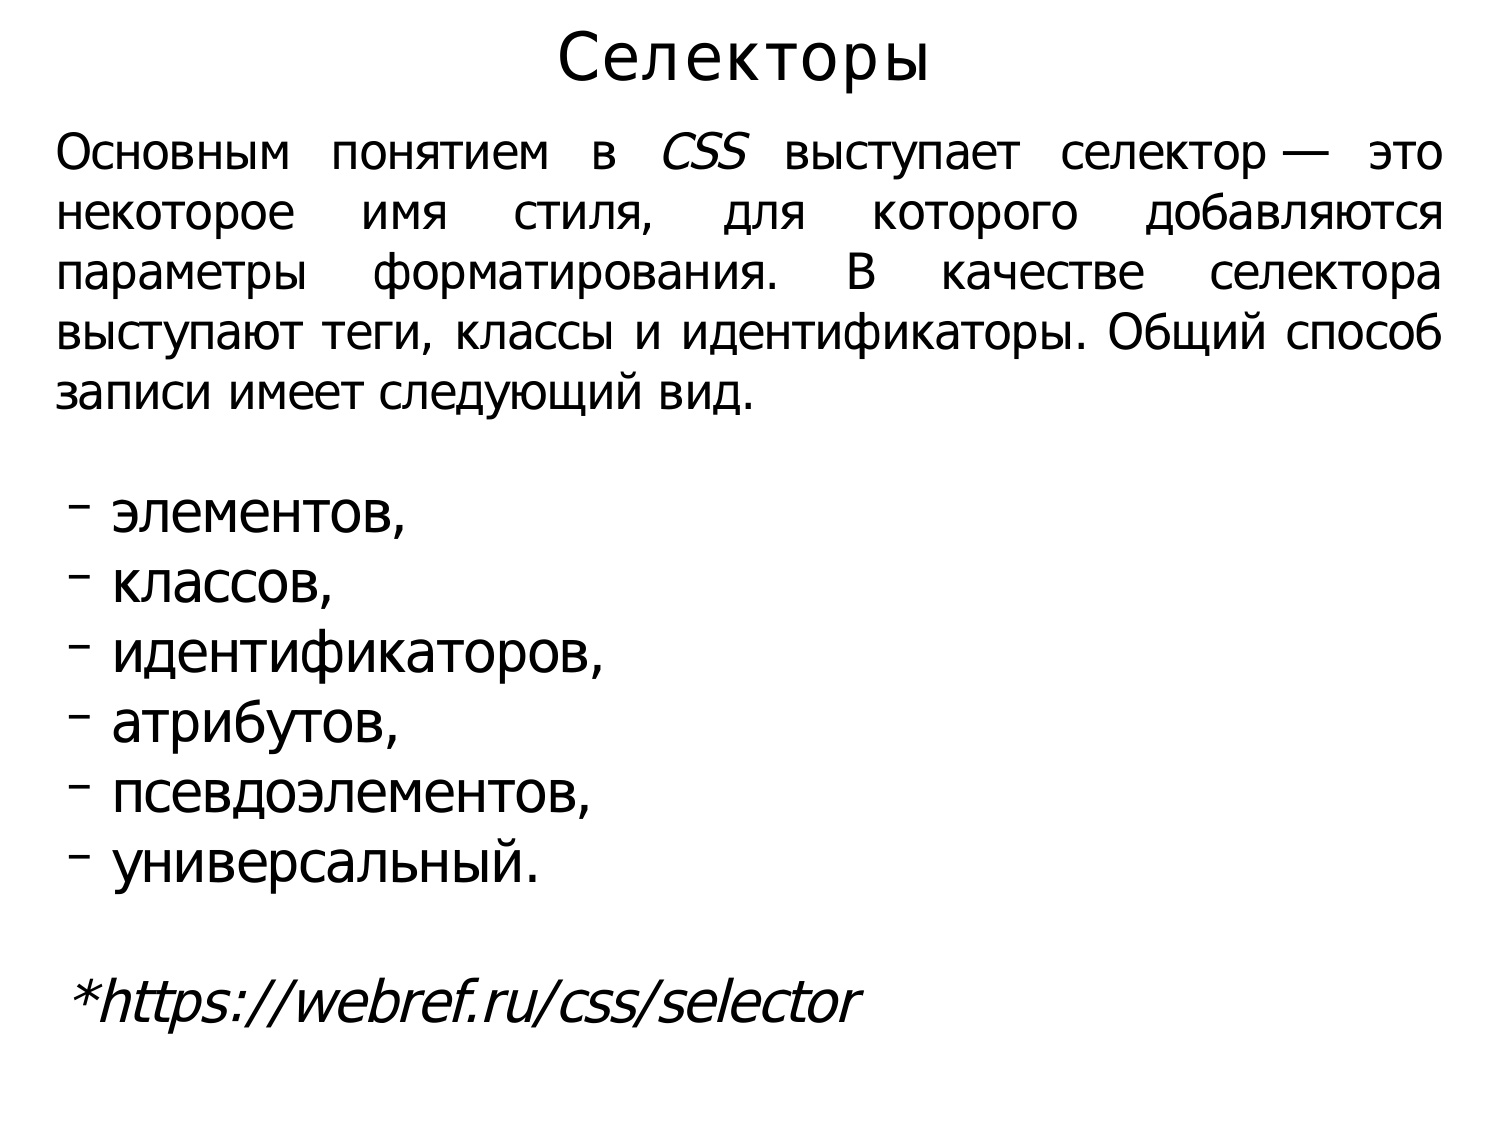

Селекторы
Основным понятием в CSS выступает селектор — это некоторое имя стиля, для которого добавляются параметры форматирования. В качестве селектора выступают теги, классы и идентификаторы. Общий способ записи имеет следующий вид.
 элементов,
 классов,
 идентификаторов,
 атрибутов,
 псевдоэлементов,
 универсальный.

*https://webref.ru/css/selector